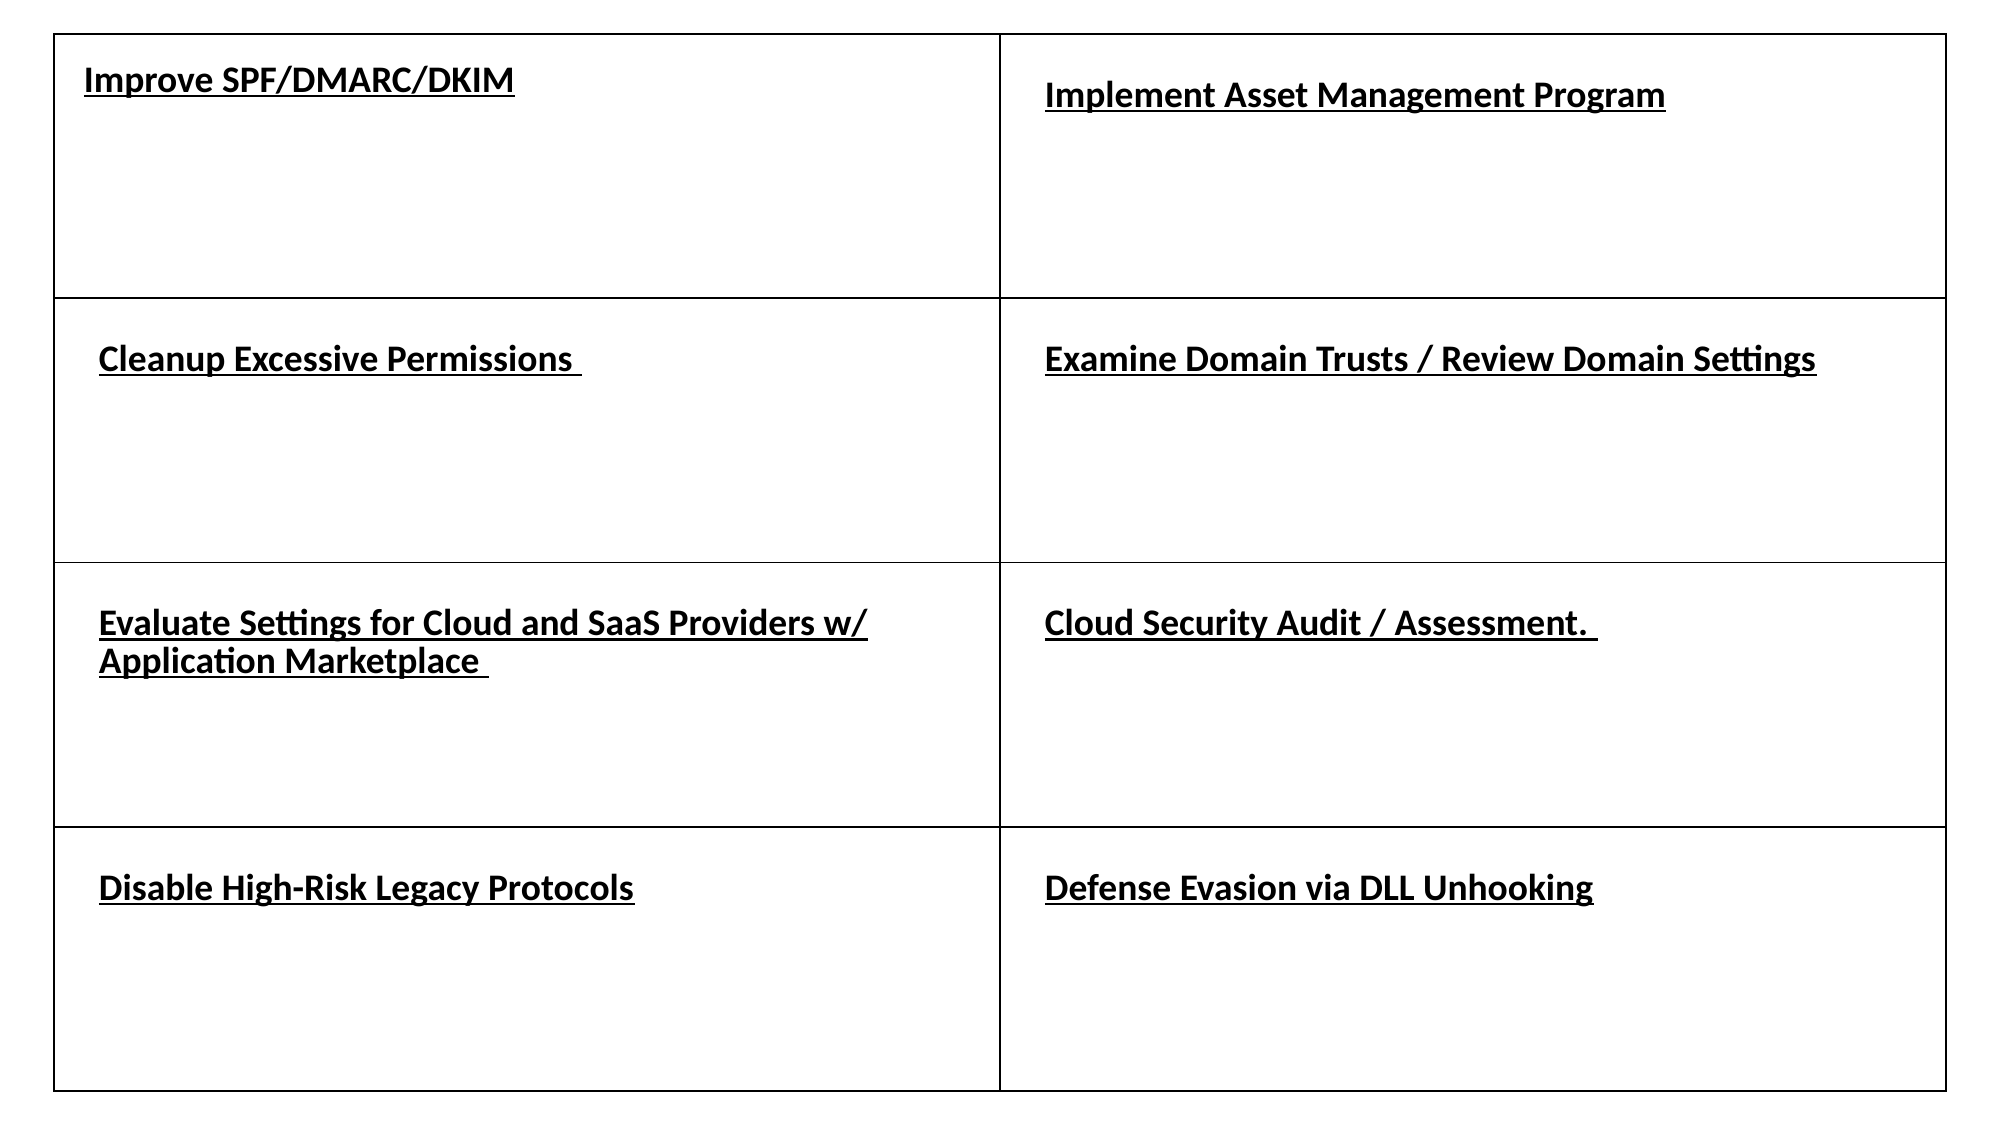

| Improve SPF/DMARC/DKIM | Implement Asset Management Program |
| --- | --- |
| Cleanup Excessive Permissions | Examine Domain Trusts / Review Domain Settings |
| Evaluate Settings for Cloud and SaaS Providers w/ Application Marketplace | Cloud Security Audit / Assessment. |
| Disable High-Risk Legacy Protocols | Defense Evasion via DLL Unhooking |